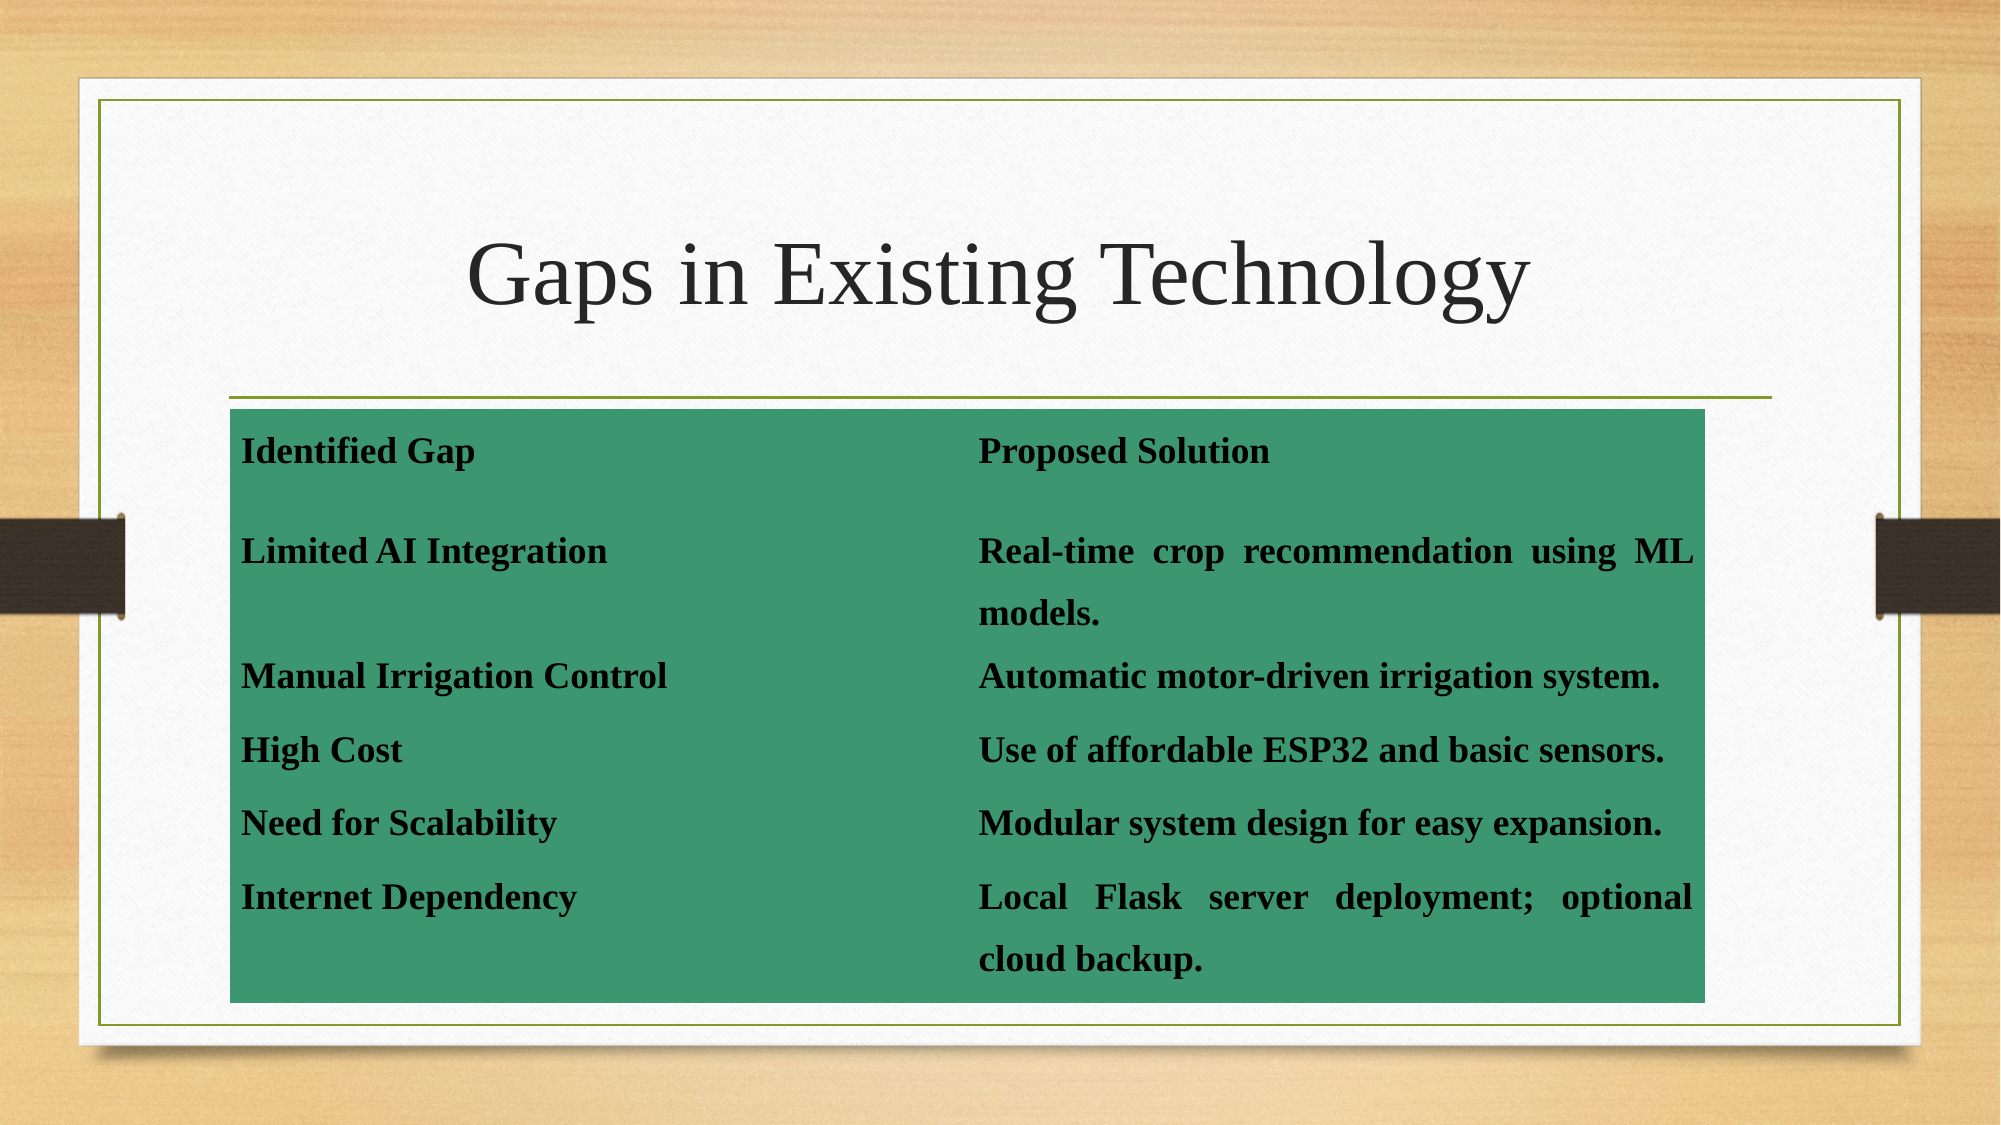

# Gaps in Existing Technology
| Identified Gap | Proposed Solution |
| --- | --- |
| Limited AI Integration | Real-time crop recommendation using ML models. |
| Manual Irrigation Control | Automatic motor-driven irrigation system. |
| High Cost | Use of affordable ESP32 and basic sensors. |
| Need for Scalability | Modular system design for easy expansion. |
| Internet Dependency | Local Flask server deployment; optional cloud backup. |